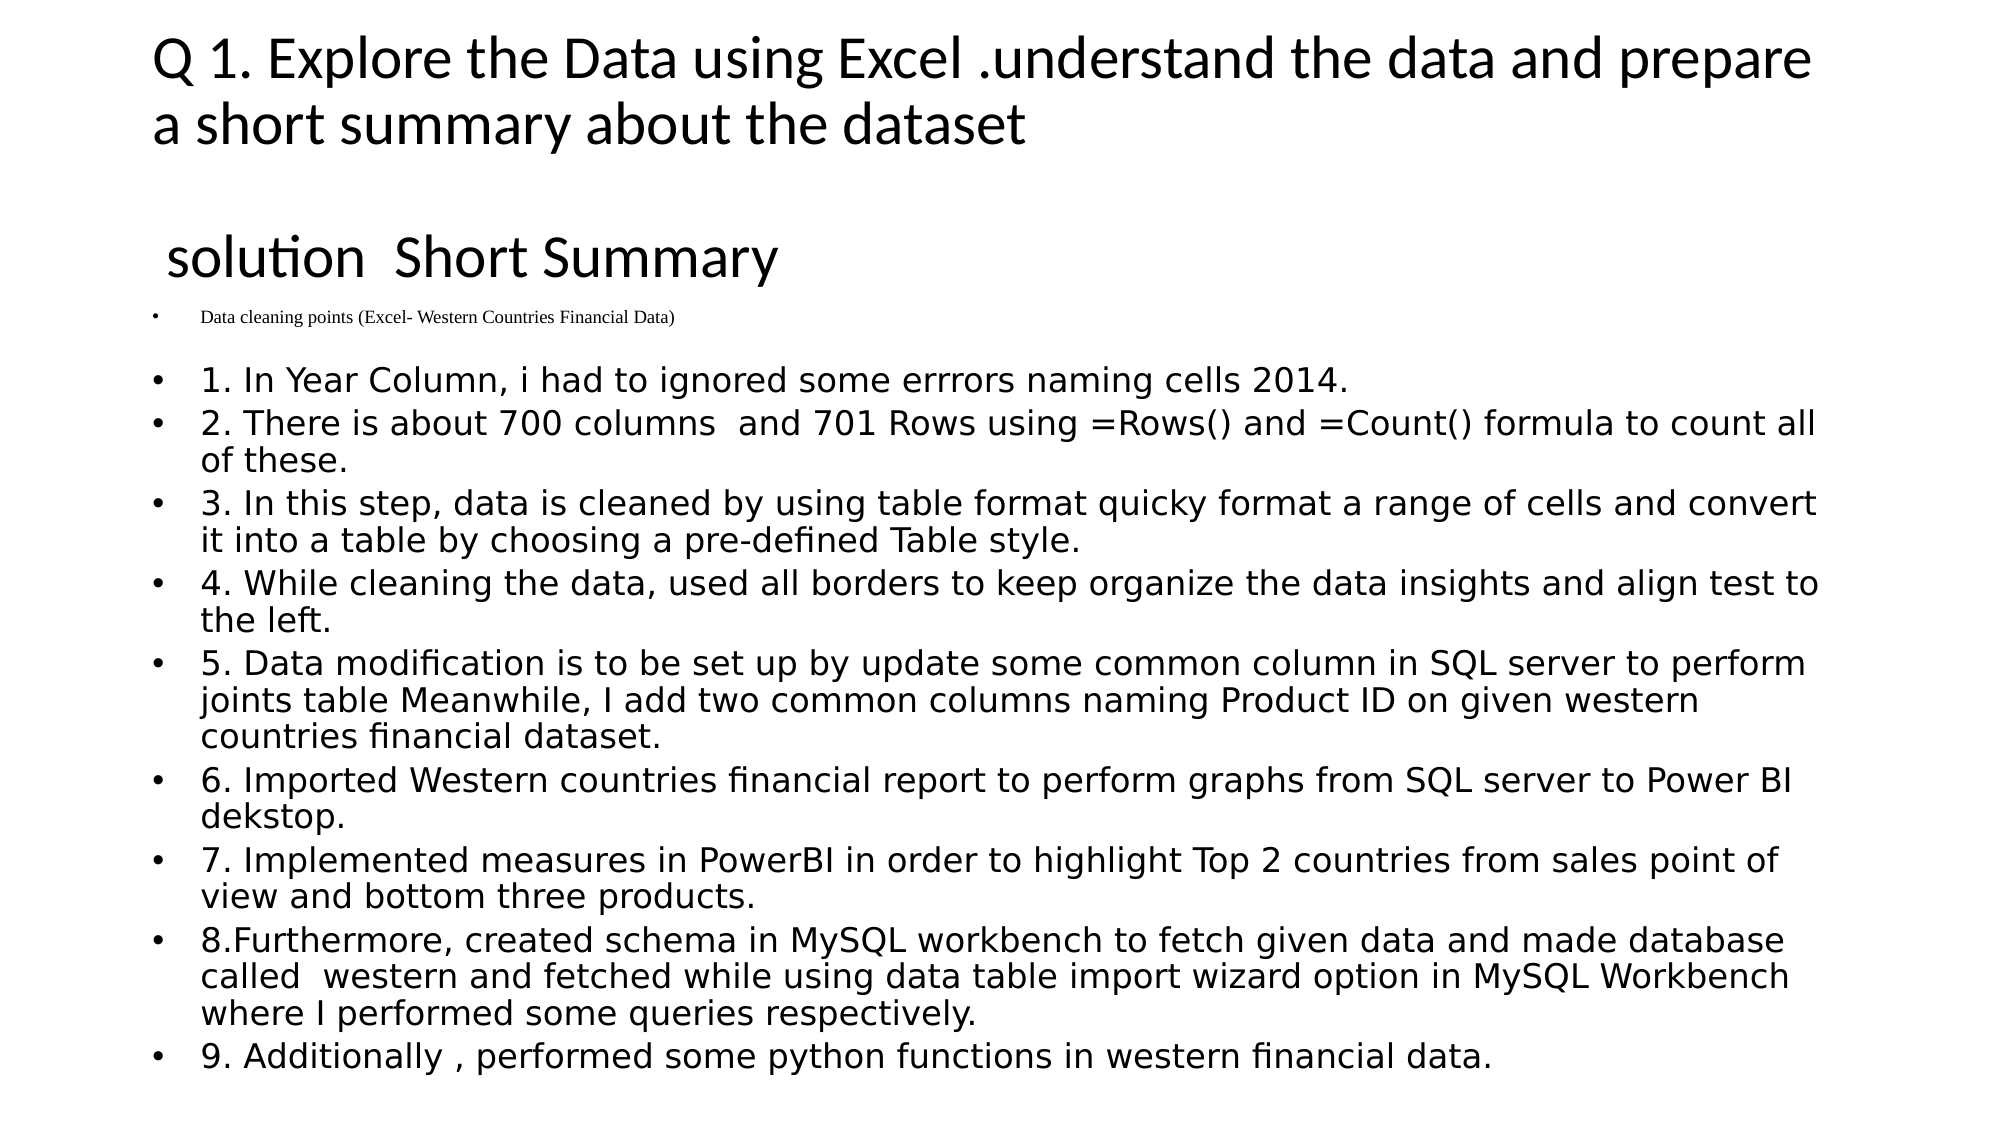

# Q 1. Explore the Data using Excel .understand the data and prepare a short summary about the dataset solution  Short Summary
Data cleaning points (Excel- Western Countries Financial Data)

1. In Year Column, i had to ignored some errrors naming cells 2014.
2. There is about 700 columns  and 701 Rows using =Rows() and =Count() formula to count all of these.
3. In this step, data is cleaned by using table format quicky format a range of cells and convert it into a table by choosing a pre-defined Table style.
4. While cleaning the data, used all borders to keep organize the data insights and align test to the left.
5. Data modification is to be set up by update some common column in SQL server to perform joints table Meanwhile, I add two common columns naming Product ID on given western countries financial dataset.
6. Imported Western countries financial report to perform graphs from SQL server to Power BI dekstop.
7. Implemented measures in PowerBI in order to highlight Top 2 countries from sales point of view and bottom three products.
8.Furthermore, created schema in MySQL workbench to fetch given data and made database called  western and fetched while using data table import wizard option in MySQL Workbench where I performed some queries respectively.
9. Additionally , performed some python functions in western financial data.